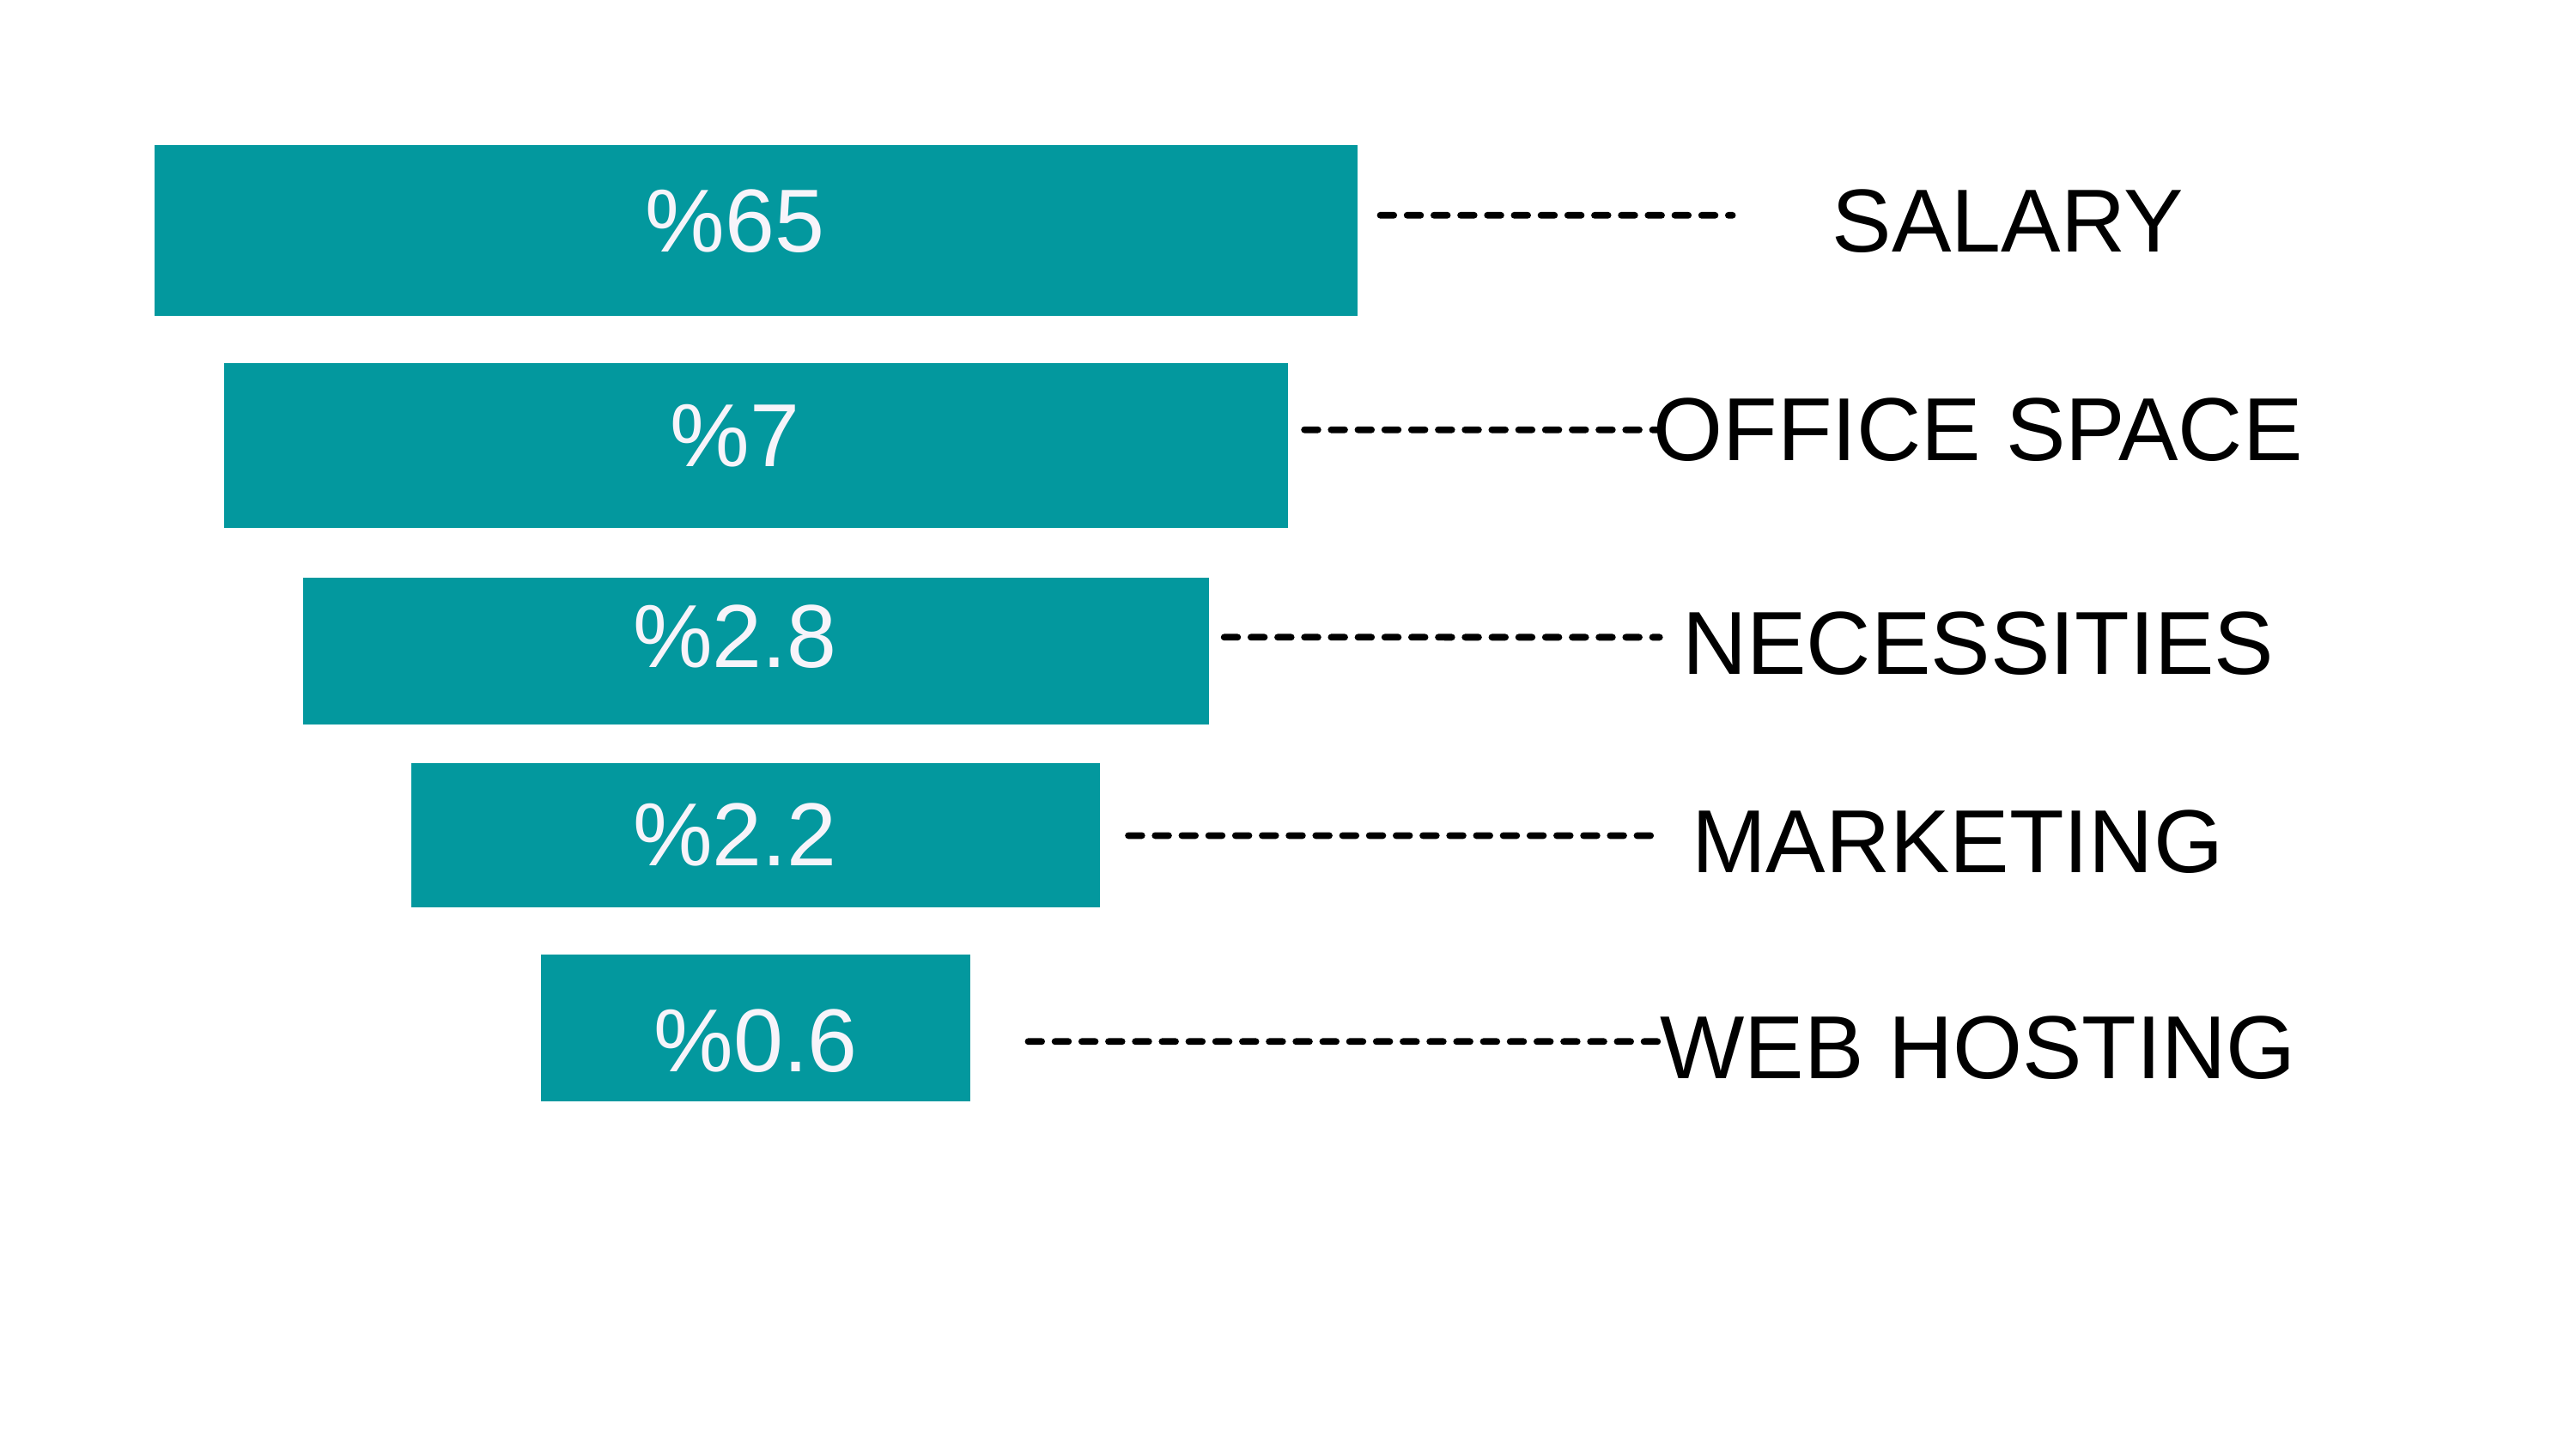

%65
SALARY

OFFICE SPACE
%7

%2.8
NECESSITIES

%2.2
MARKETING

%0.6
WEB HOSTING